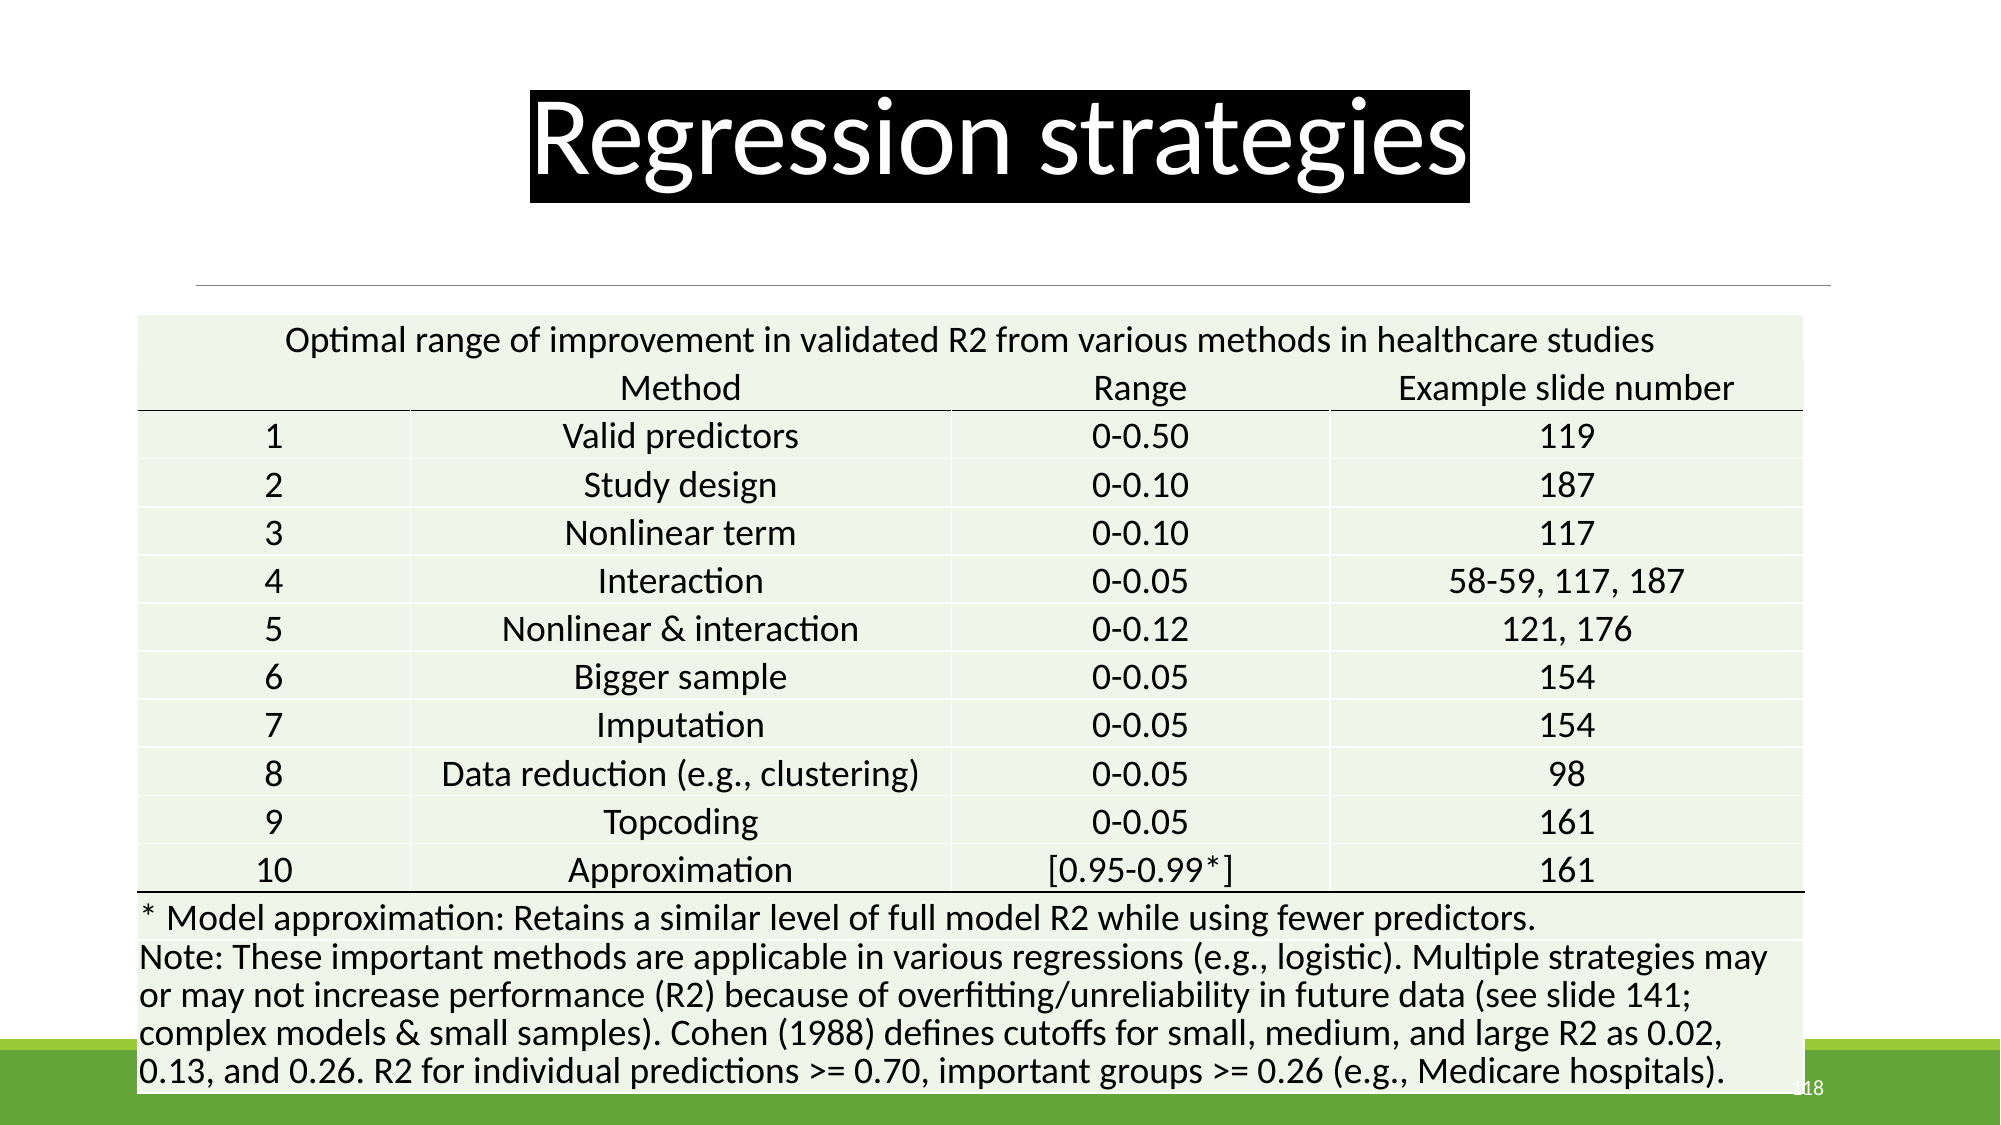

# Regression strategies
| Optimal range of improvement in validated R2 from various methods in healthcare studies |  |  |  |
| --- | --- | --- | --- |
|  | Method | Range | Example slide number |
| 1 | Valid predictors | 0-0.50 | 119 |
| 2 | Study design | 0-0.10 | 187 |
| 3 | Nonlinear term | 0-0.10 | 117 |
| 4 | Interaction | 0-0.05 | 58-59, 117, 187 |
| 5 | Nonlinear & interaction | 0-0.12 | 121, 176 |
| 6 | Bigger sample | 0-0.05 | 154 |
| 7 | Imputation | 0-0.05 | 154 |
| 8 | Data reduction (e.g., clustering) | 0-0.05 | 98 |
| 9 | Topcoding | 0-0.05 | 161 |
| 10 | Approximation | [0.95-0.99\*] | 161 |
| \* Model approximation: Retains a similar level of full model R2 while using fewer predictors. |  |  |  |
| Note: These important methods are applicable in various regressions (e.g., logistic). Multiple strategies may or may not increase performance (R2) because of overfitting/unreliability in future data (see slide 141; complex models & small samples). Cohen (1988) defines cutoffs for small, medium, and large R2 as 0.02, 0.13, and 0.26. R2 for individual predictions >= 0.70, important groups >= 0.26 (e.g., Medicare hospitals). |  |  |  |
118